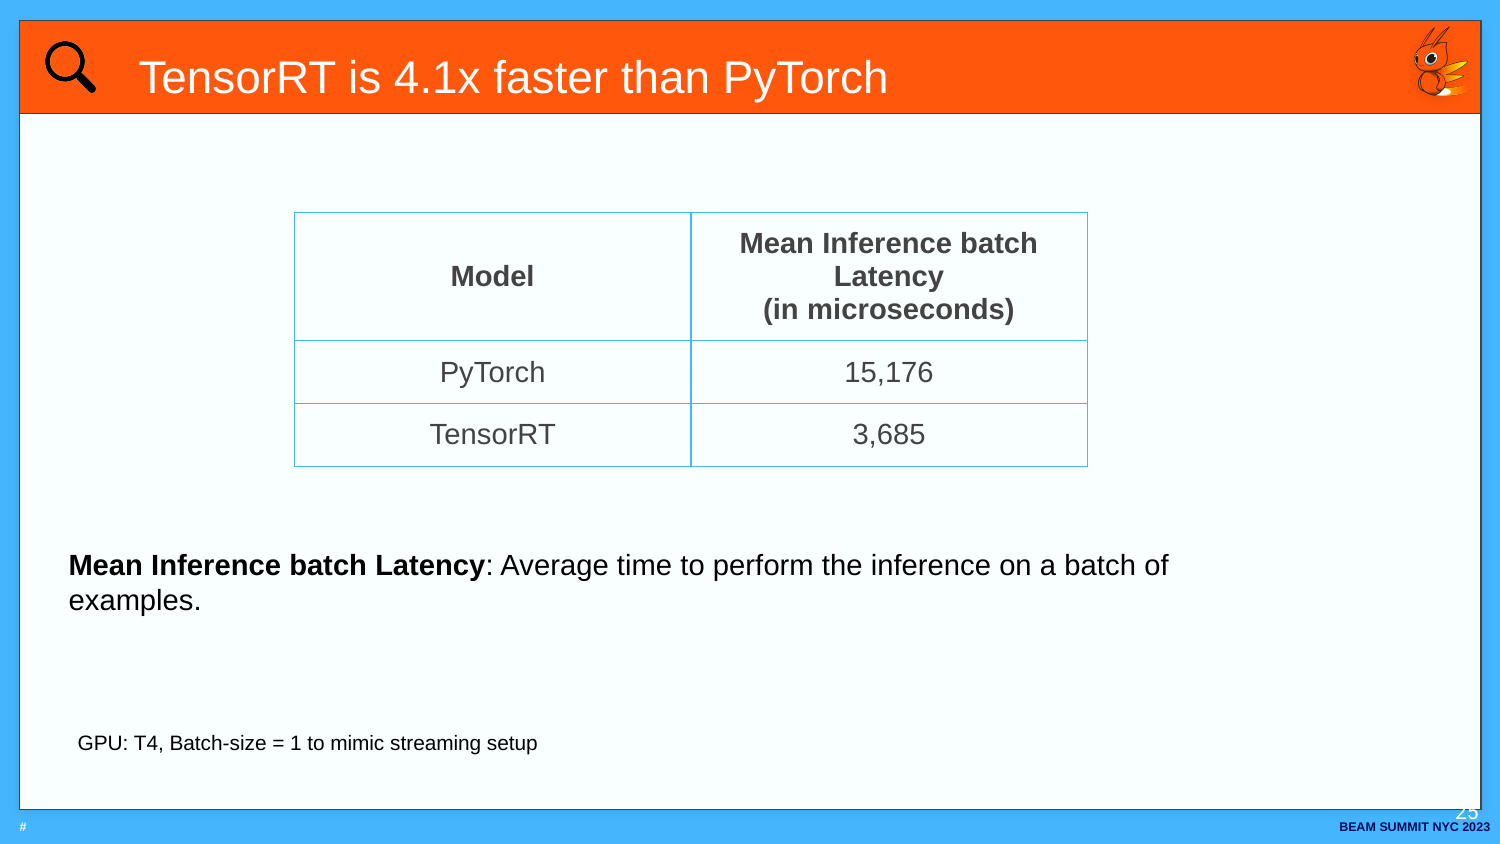

# TensorRT is 4.1x faster than PyTorch

| Model | Mean Inference batch Latency (in microseconds) |
| --- | --- |
| PyTorch | 15,176 |
| TensorRT | 3,685 |
Mean Inference batch Latency: Average time to perform the inference on a batch of examples.
GPU: T4, Batch-size = 1 to mimic streaming setup
25